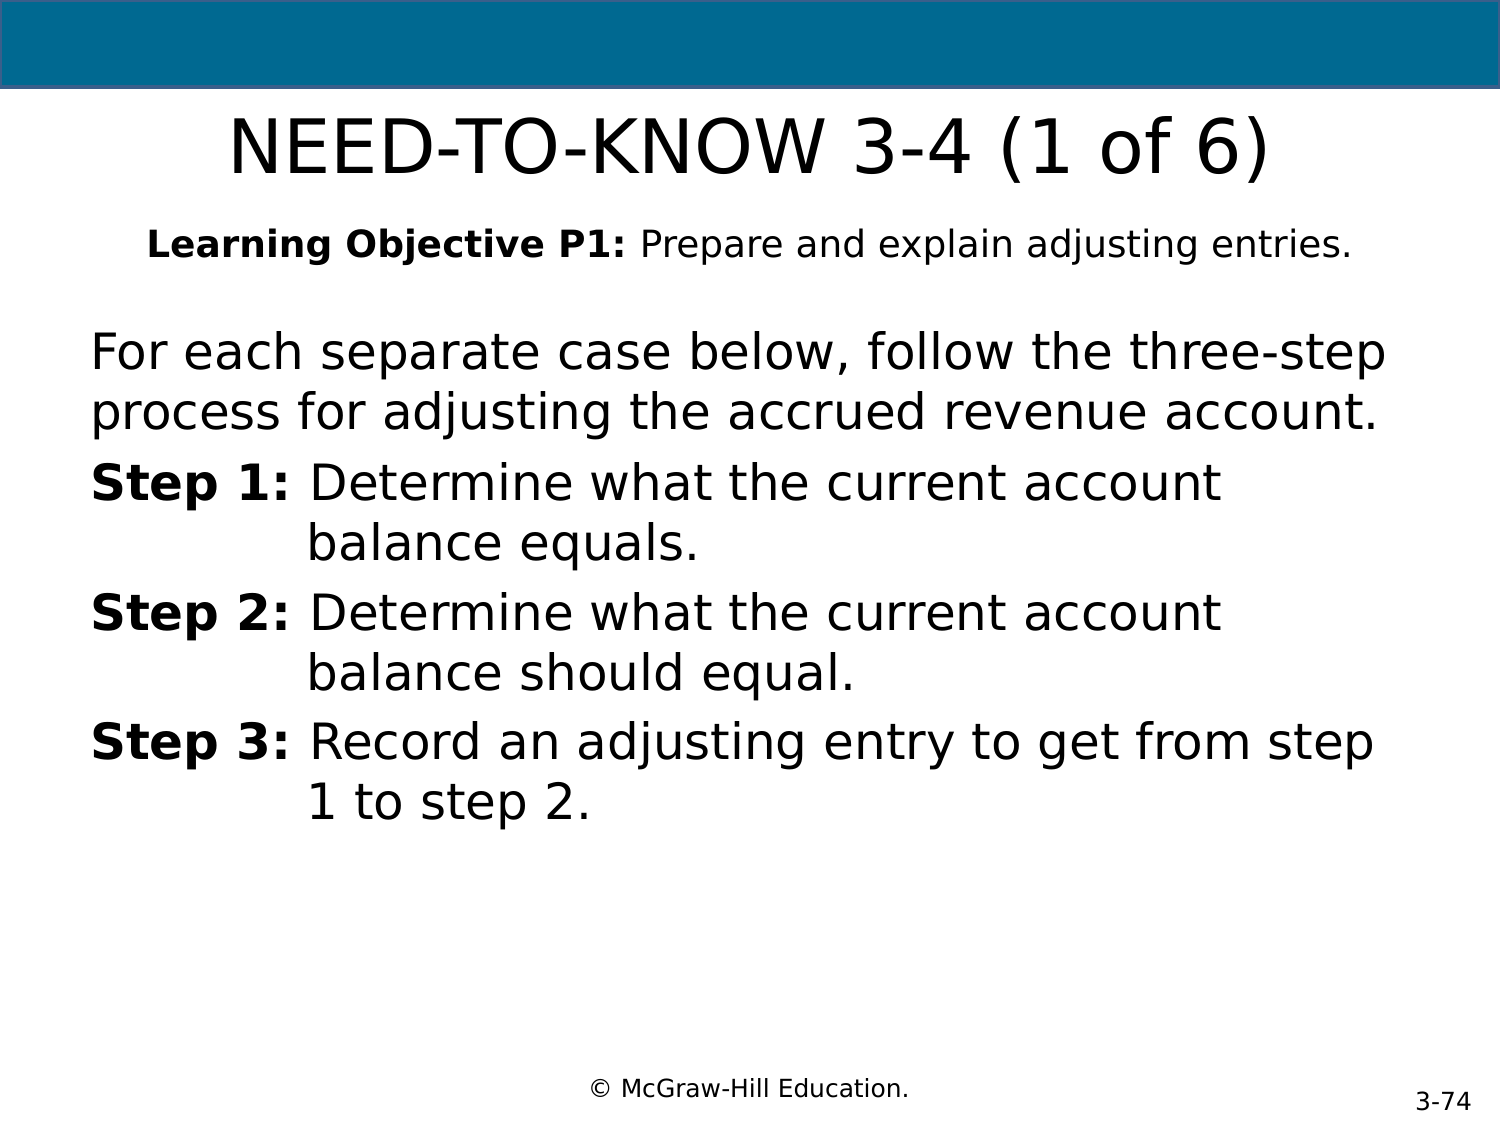

# NEED-TO-KNOW 3-4 (1 of 6)
Learning Objective P1: Prepare and explain adjusting entries.
For each separate case below, follow the three-step process for adjusting the accrued revenue account.
Step 1: Determine what the current account balance equals.
Step 2: Determine what the current account balance should equal.
Step 3: Record an adjusting entry to get from step 1 to step 2.